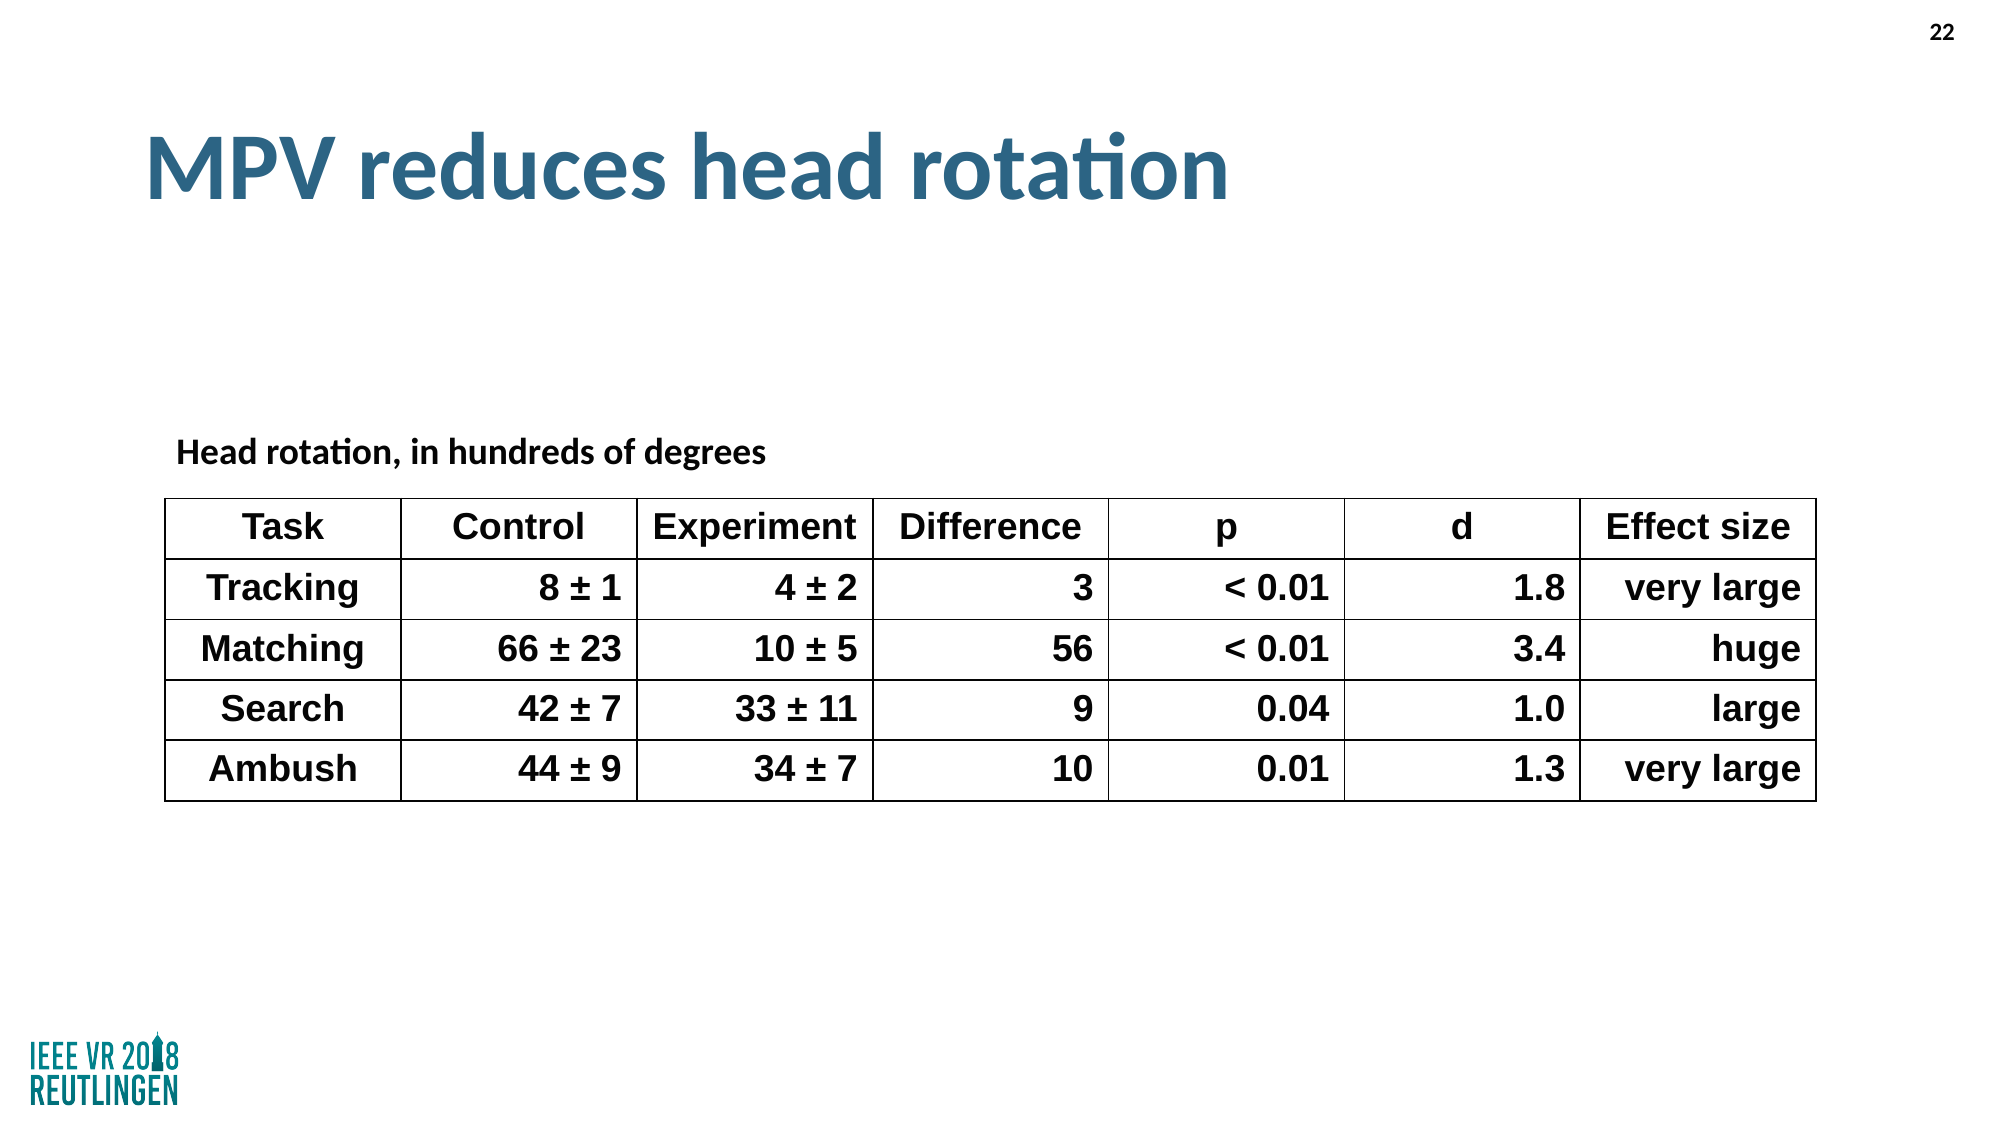

22
# MPV reduces head rotation
Head rotation, in hundreds of degrees
| Task | Control | Experiment | Difference | p | d | Effect size |
| --- | --- | --- | --- | --- | --- | --- |
| Tracking | 8 ± 1 | 4 ± 2 | 3 | < 0.01 | 1.8 | very large |
| Matching | 66 ± 23 | 10 ± 5 | 56 | < 0.01 | 3.4 | huge |
| Search | 42 ± 7 | 33 ± 11 | 9 | 0.04 | 1.0 | large |
| Ambush | 44 ± 9 | 34 ± 7 | 10 | 0.01 | 1.3 | very large |